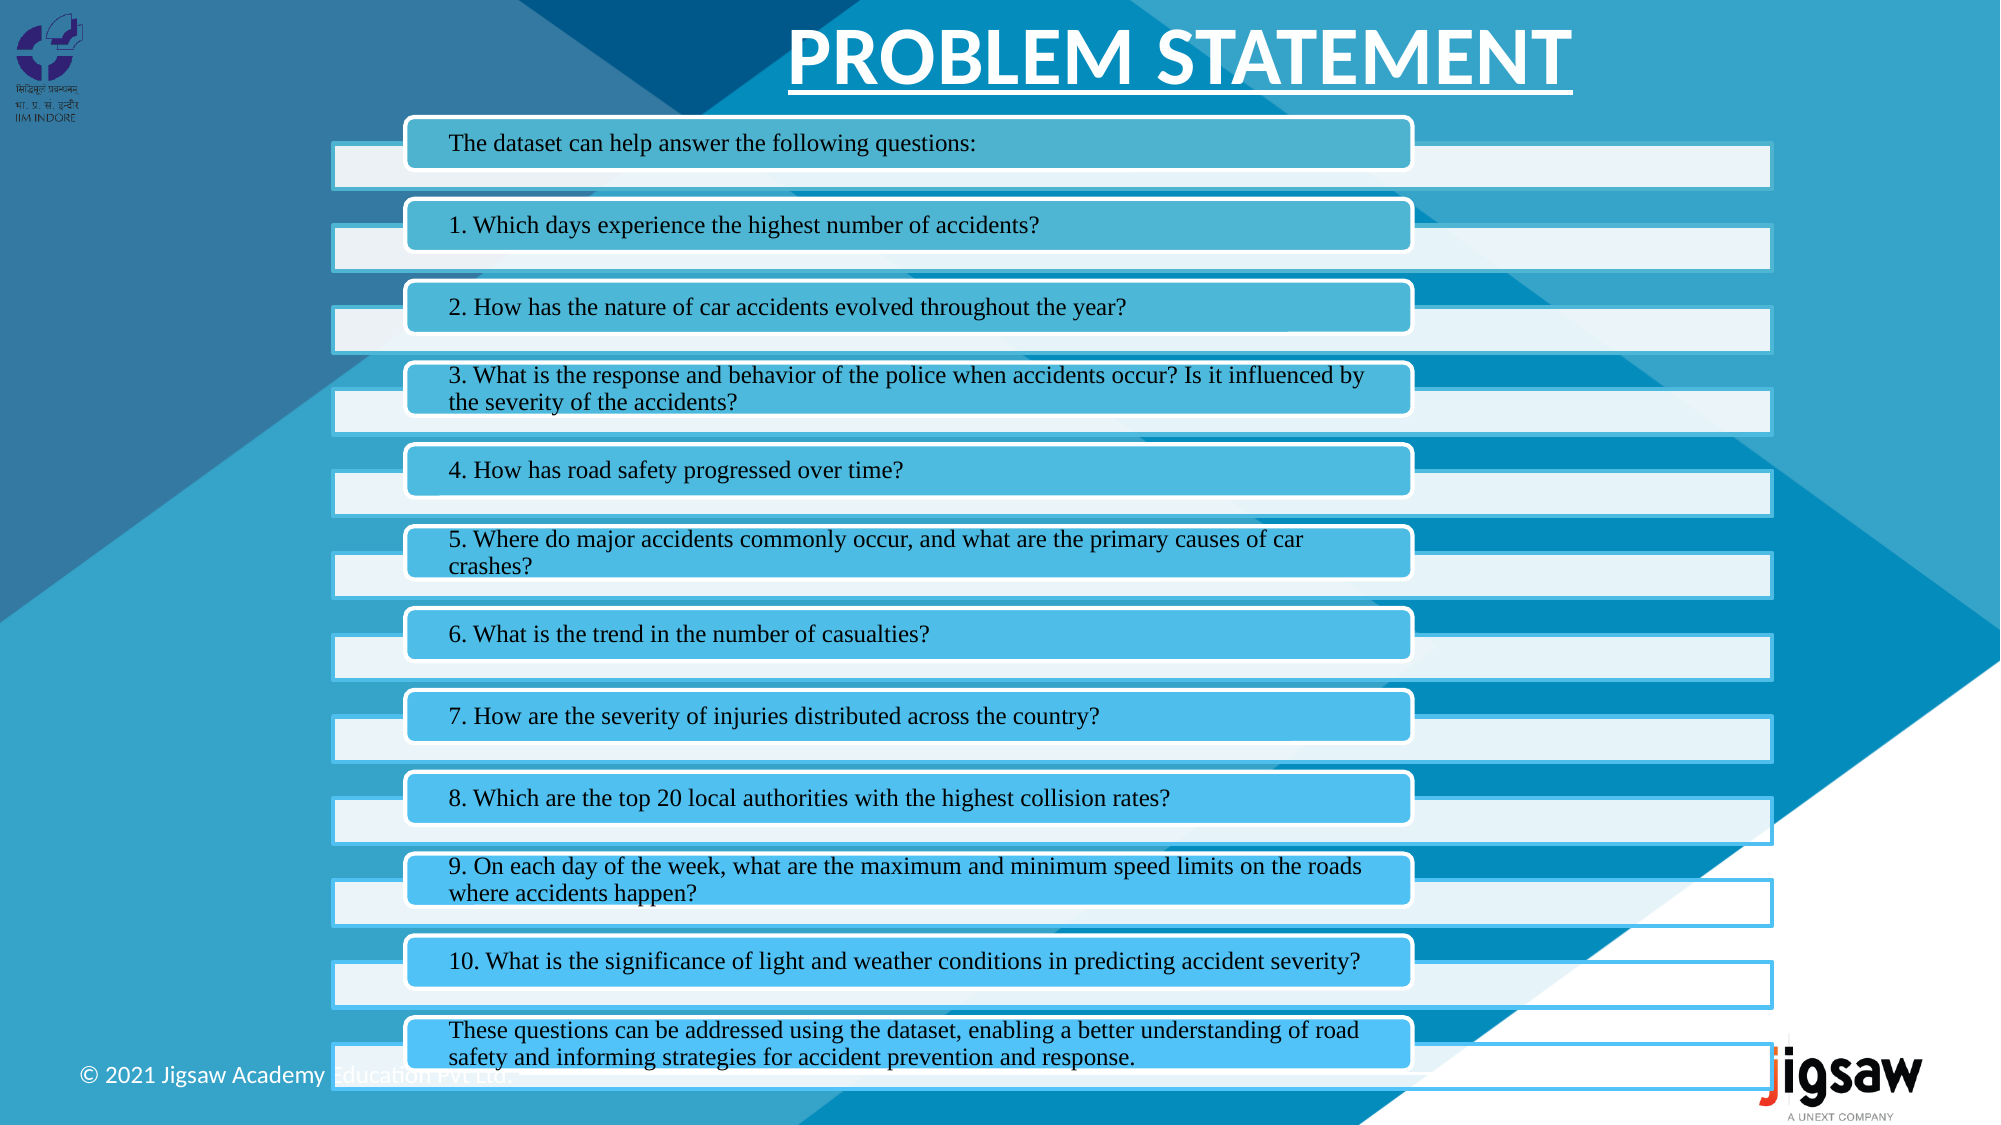

PROBLEM STATEMENT
The dataset can help answer the following questions:
1. Which days experience the highest number of accidents?
2. How has the nature of car accidents evolved throughout the year?
3. What is the response and behavior of the police when accidents occur? Is it influenced by the severity of the accidents?
4. How has road safety progressed over time?
5. Where do major accidents commonly occur, and what are the primary causes of car crashes?
6. What is the trend in the number of casualties?
7. How are the severity of injuries distributed across the country?
8. Which are the top 20 local authorities with the highest collision rates?
9. On each day of the week, what are the maximum and minimum speed limits on the roads where accidents happen?
10. What is the significance of light and weather conditions in predicting accident severity?
These questions can be addressed using the dataset, enabling a better understanding of road safety and informing strategies for accident prevention and response.